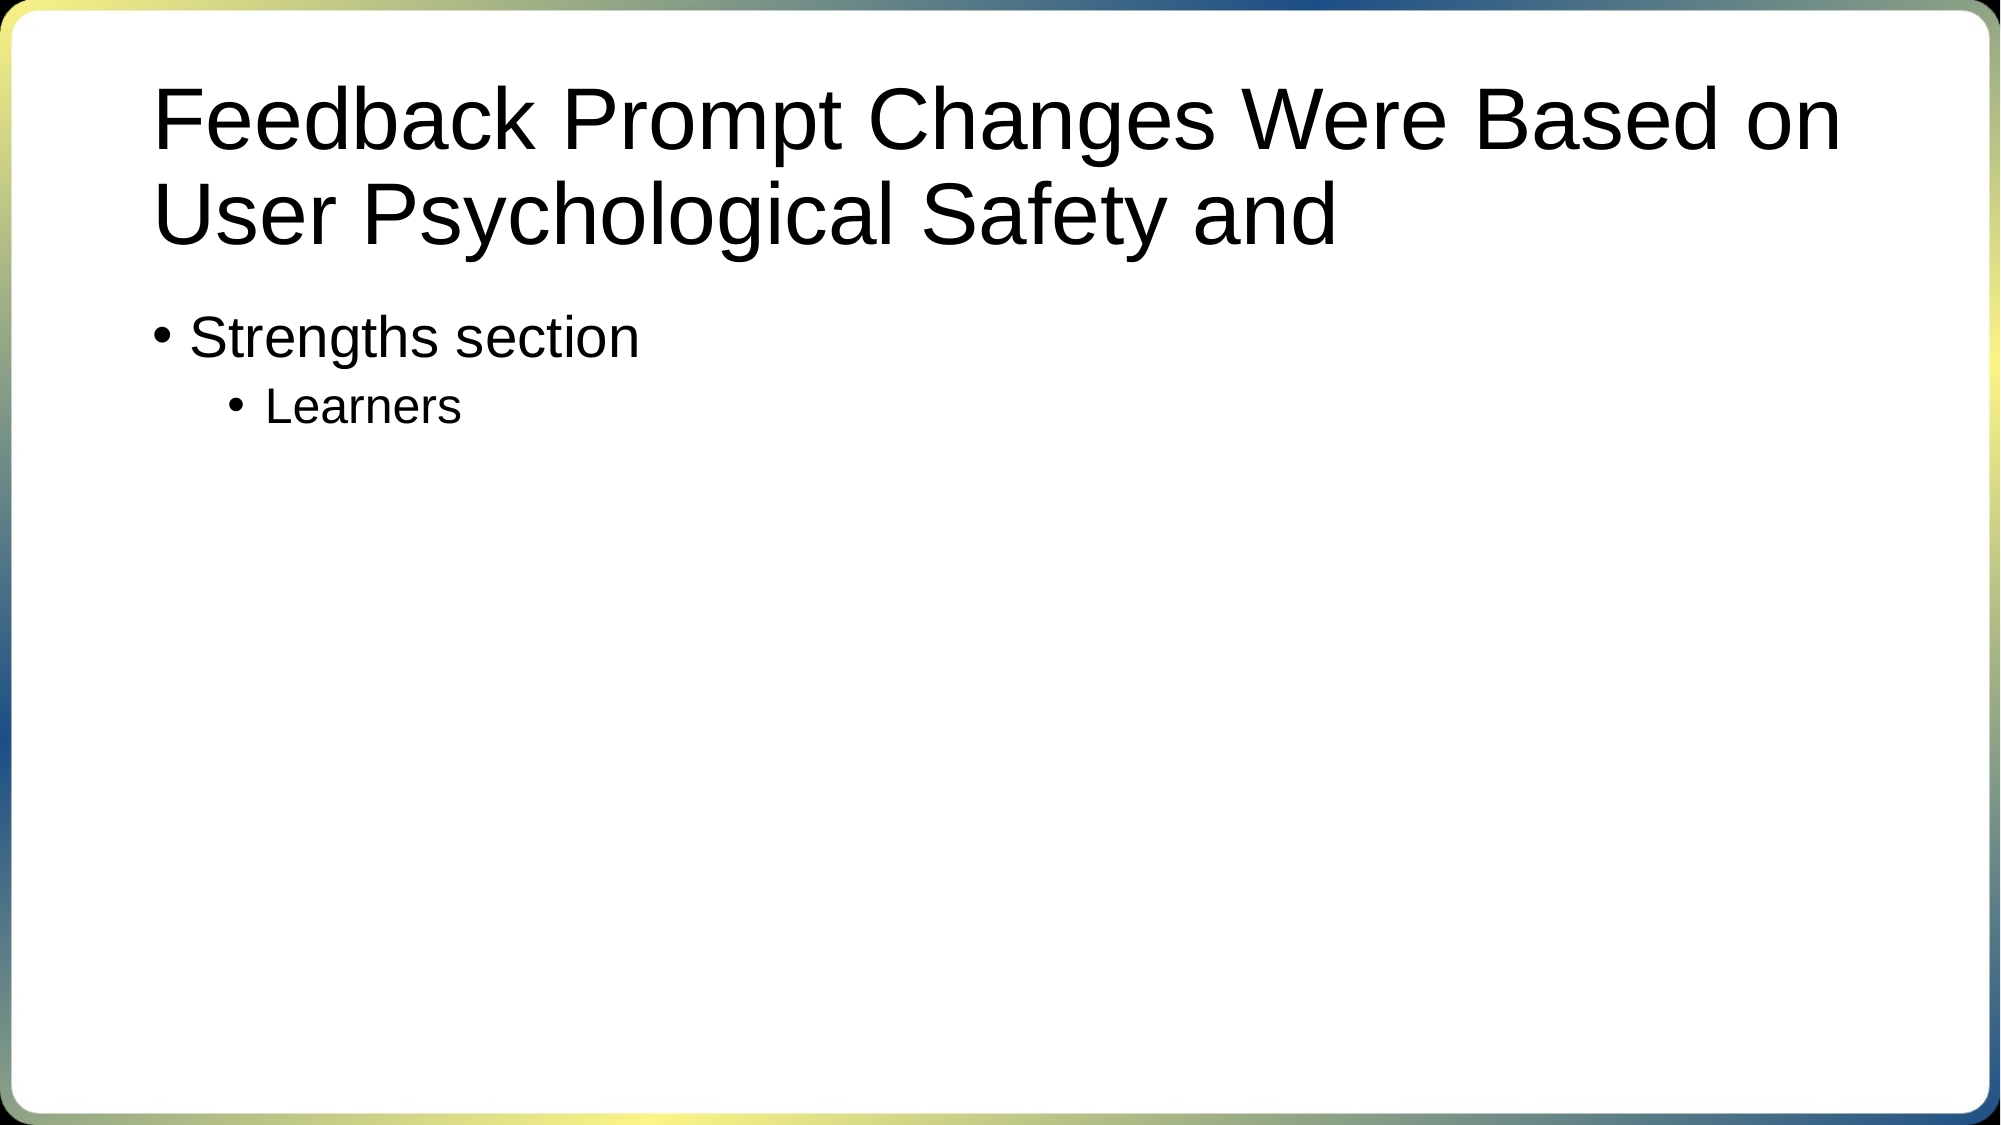

# Feedback Prompt Changes Were Based on User Psychological Safety and
Strengths section
Learners